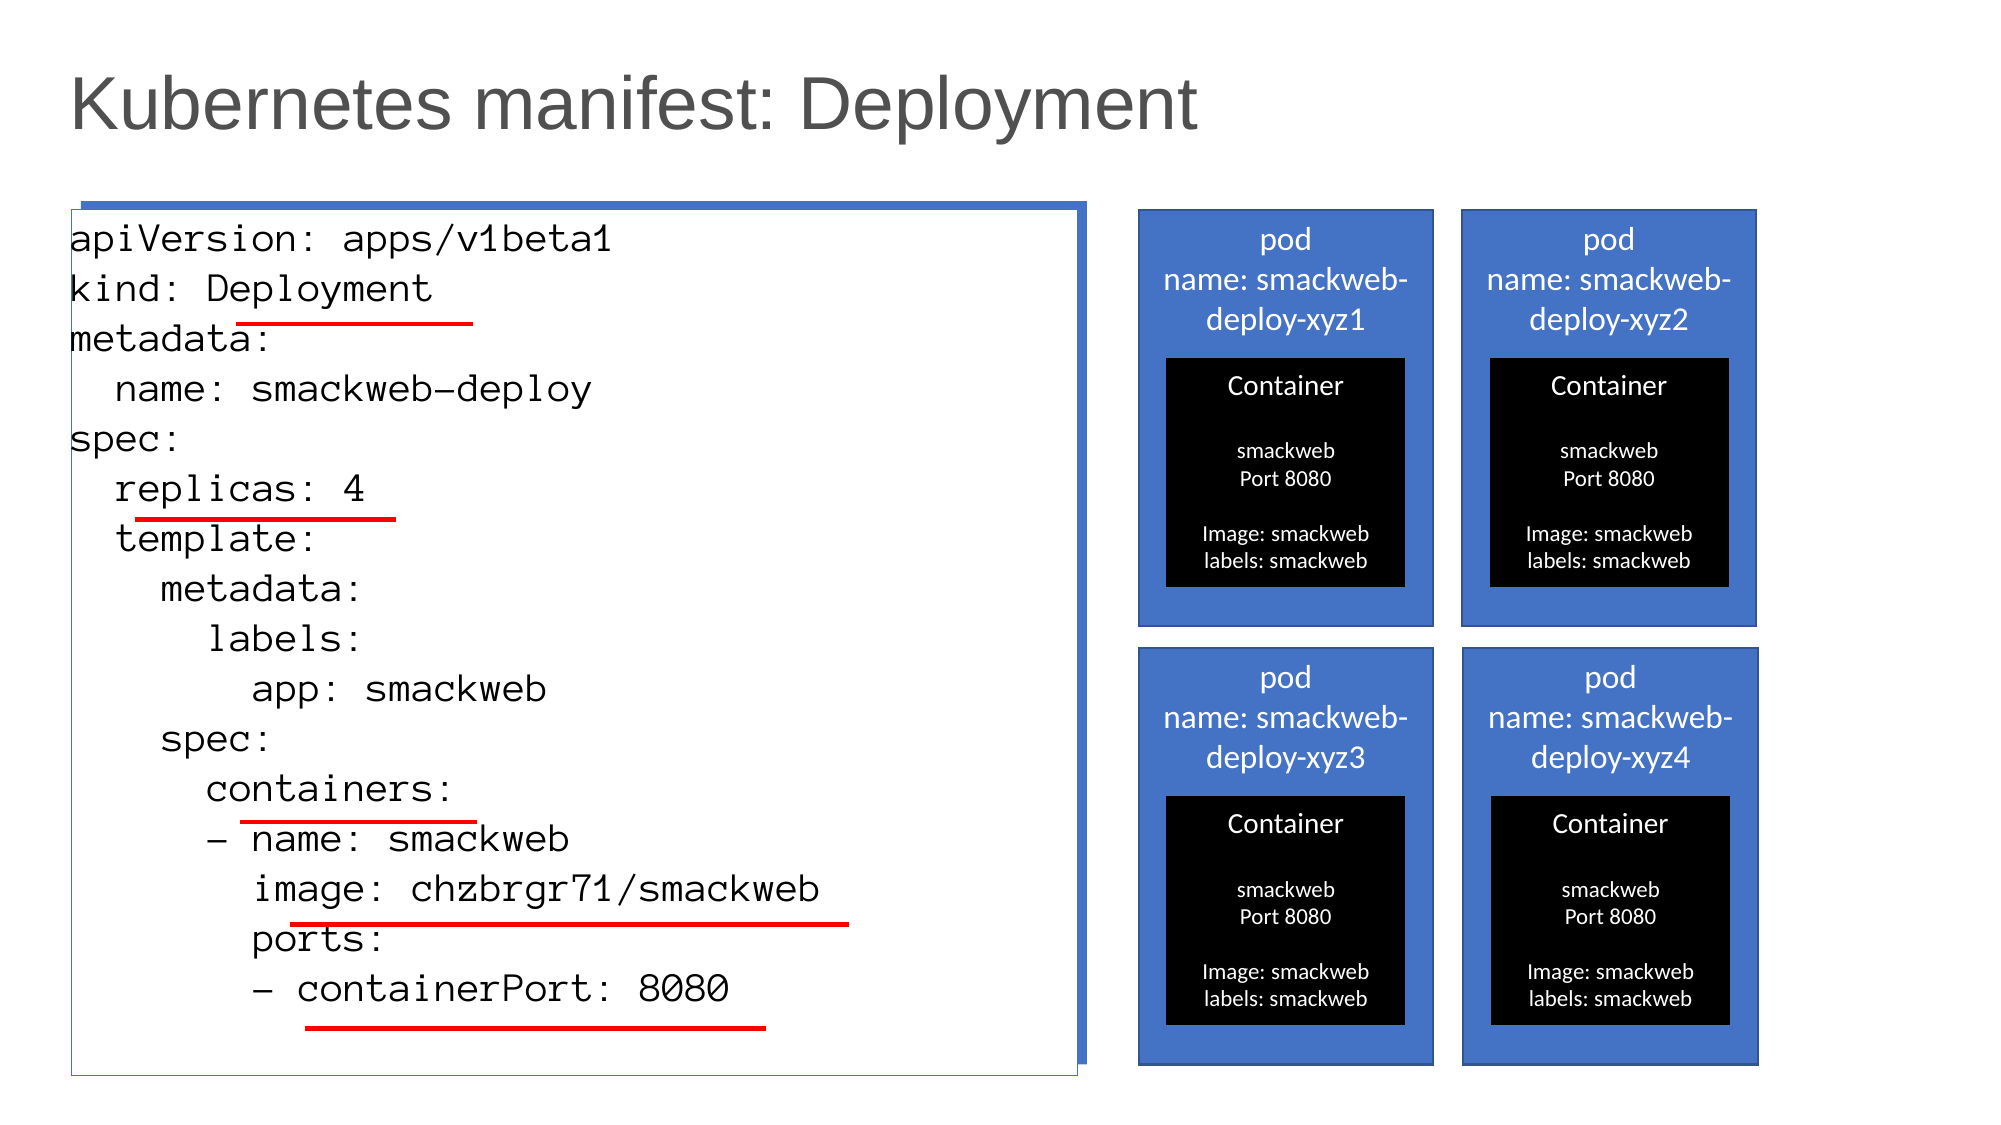

Kubernetes manifest: Deployment

apiVersion: apps/v1beta1
kind: Deployment
metadata:
  name: smackweb-deploy
spec:
  replicas: 4
  template:
    metadata:
      labels:
        app: smackweb
    spec:
      containers:
      - name: smackweb
        image: chzbrgr71/smackweb
        ports:
        - containerPort: 8080
pod
name: smackweb-deploy-xyz1
pod
name: smackweb-deploy-xyz2
Container

smackweb
Port 8080

Image: smackweb
labels: smackweb
Container

smackweb
Port 8080

Image: smackweb
labels: smackweb
pod
name: smackweb-deploy-xyz3
pod
name: smackweb-deploy-xyz4
Container

smackweb
Port 8080

Image: smackweb
labels: smackweb
Container

smackweb
Port 8080

Image: smackweb
labels: smackweb